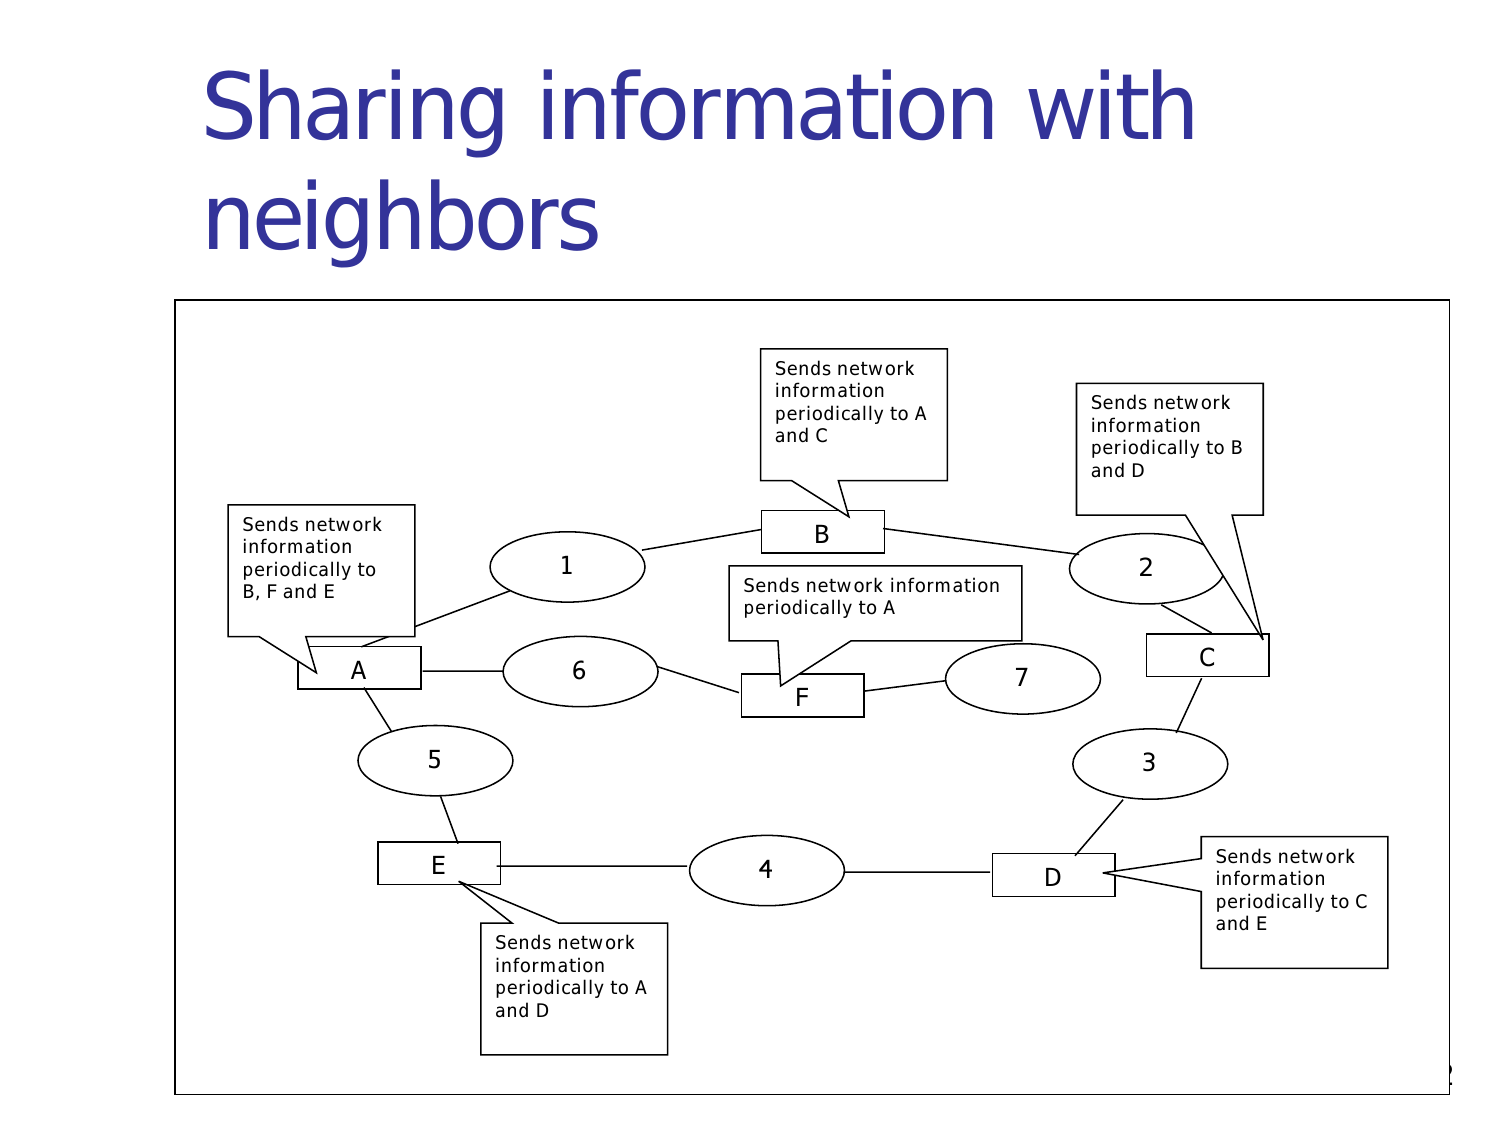

Sharing information with neighbors

Sends network information periodically to A and C
Sends network information periodically to B and D
Sends network information periodically to B, F and E
B

1
2
Sends network information periodically to A

C
6
7
A

F

5
3

4
Sends network information periodically to C and E
E
D

Sends network information periodically to A and D

An introduction to the Internet | Atul Kahate
262